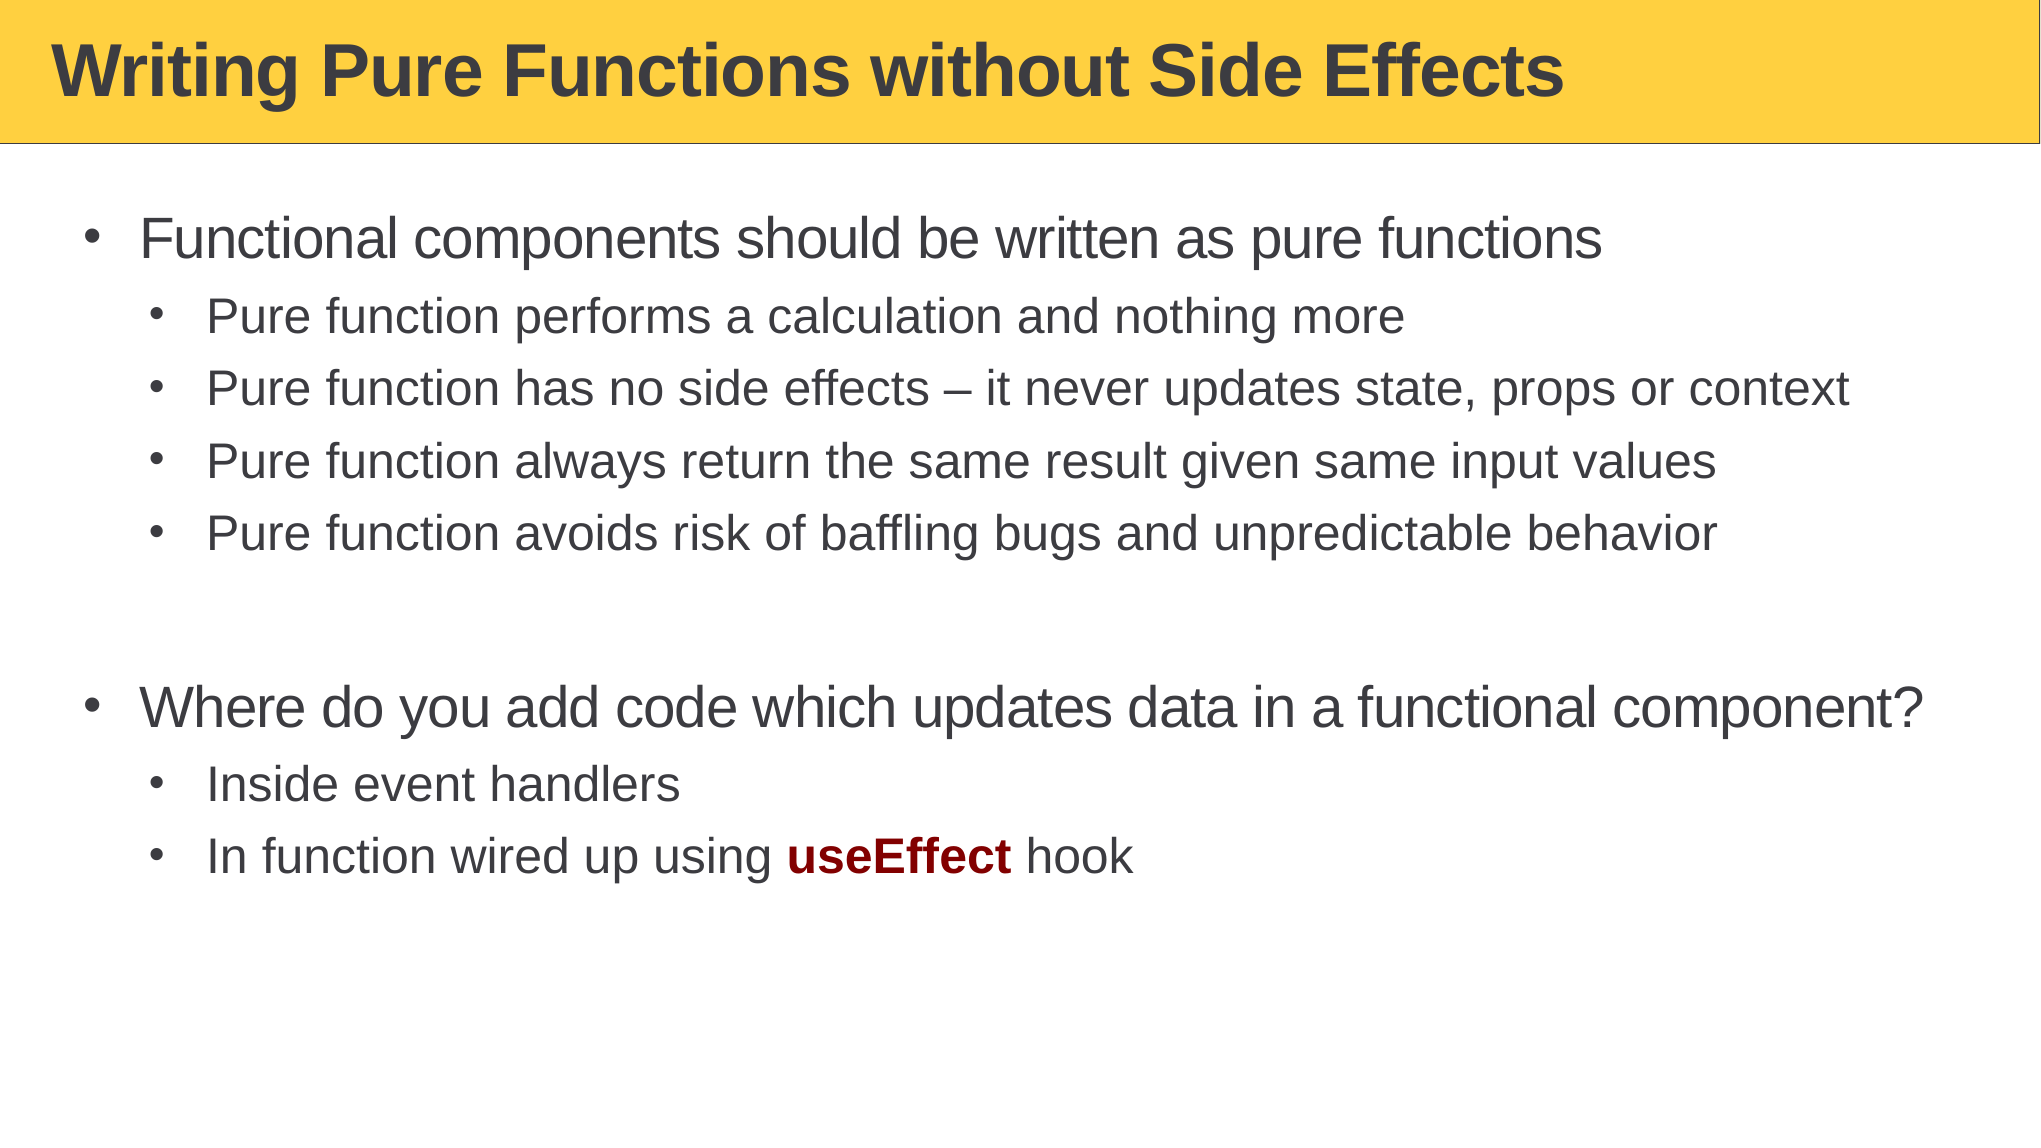

# Writing Pure Functions without Side Effects
Functional components should be written as pure functions
Pure function performs a calculation and nothing more
Pure function has no side effects – it never updates state, props or context
Pure function always return the same result given same input values
Pure function avoids risk of baffling bugs and unpredictable behavior

Where do you add code which updates data in a functional component?
Inside event handlers
In function wired up using useEffect hook